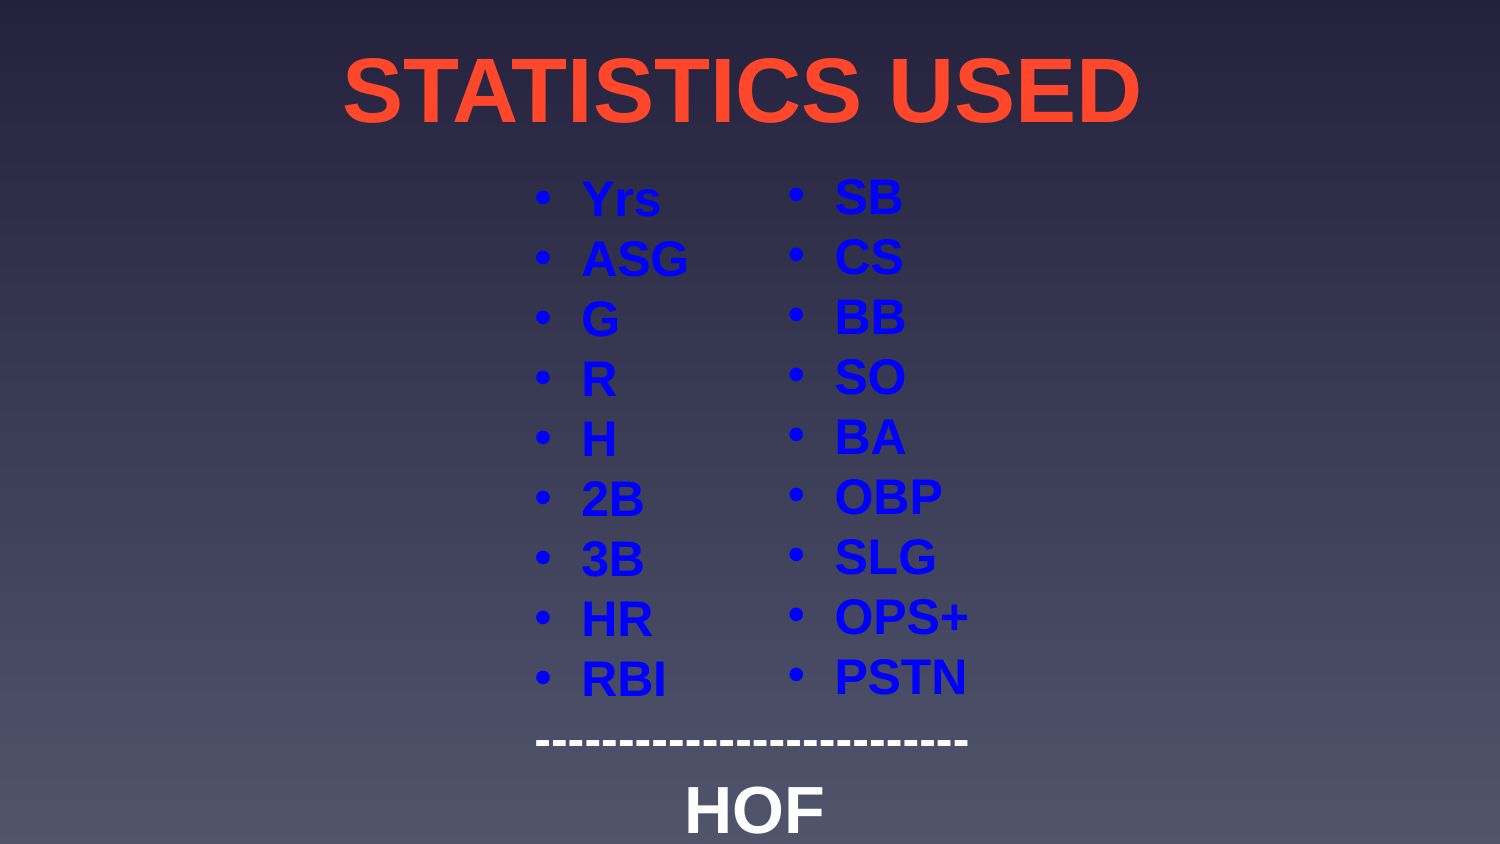

STATISTICS USED
SB
CS
BB
SO
BA
OBP
SLG
OPS+
PSTN

Yrs
ASG
G
R
H
2B
3B
HR
RBI
--------------------------
	HOF